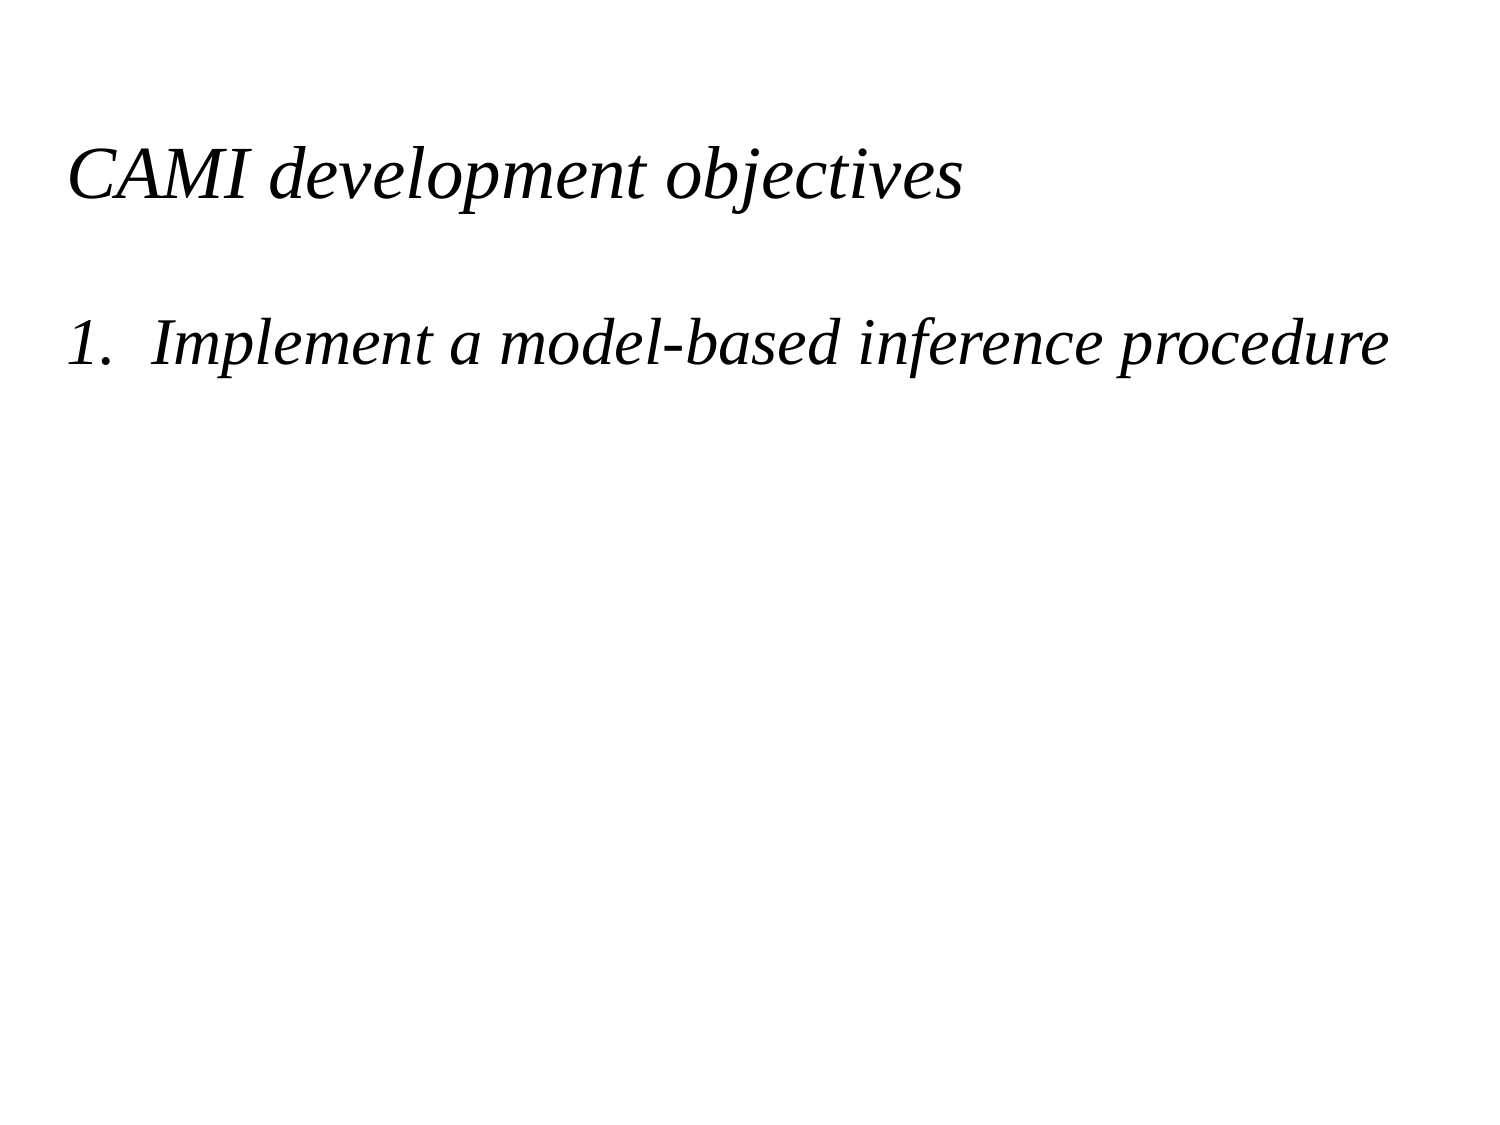

CAMI development objectives
Implement a model-based inference procedure